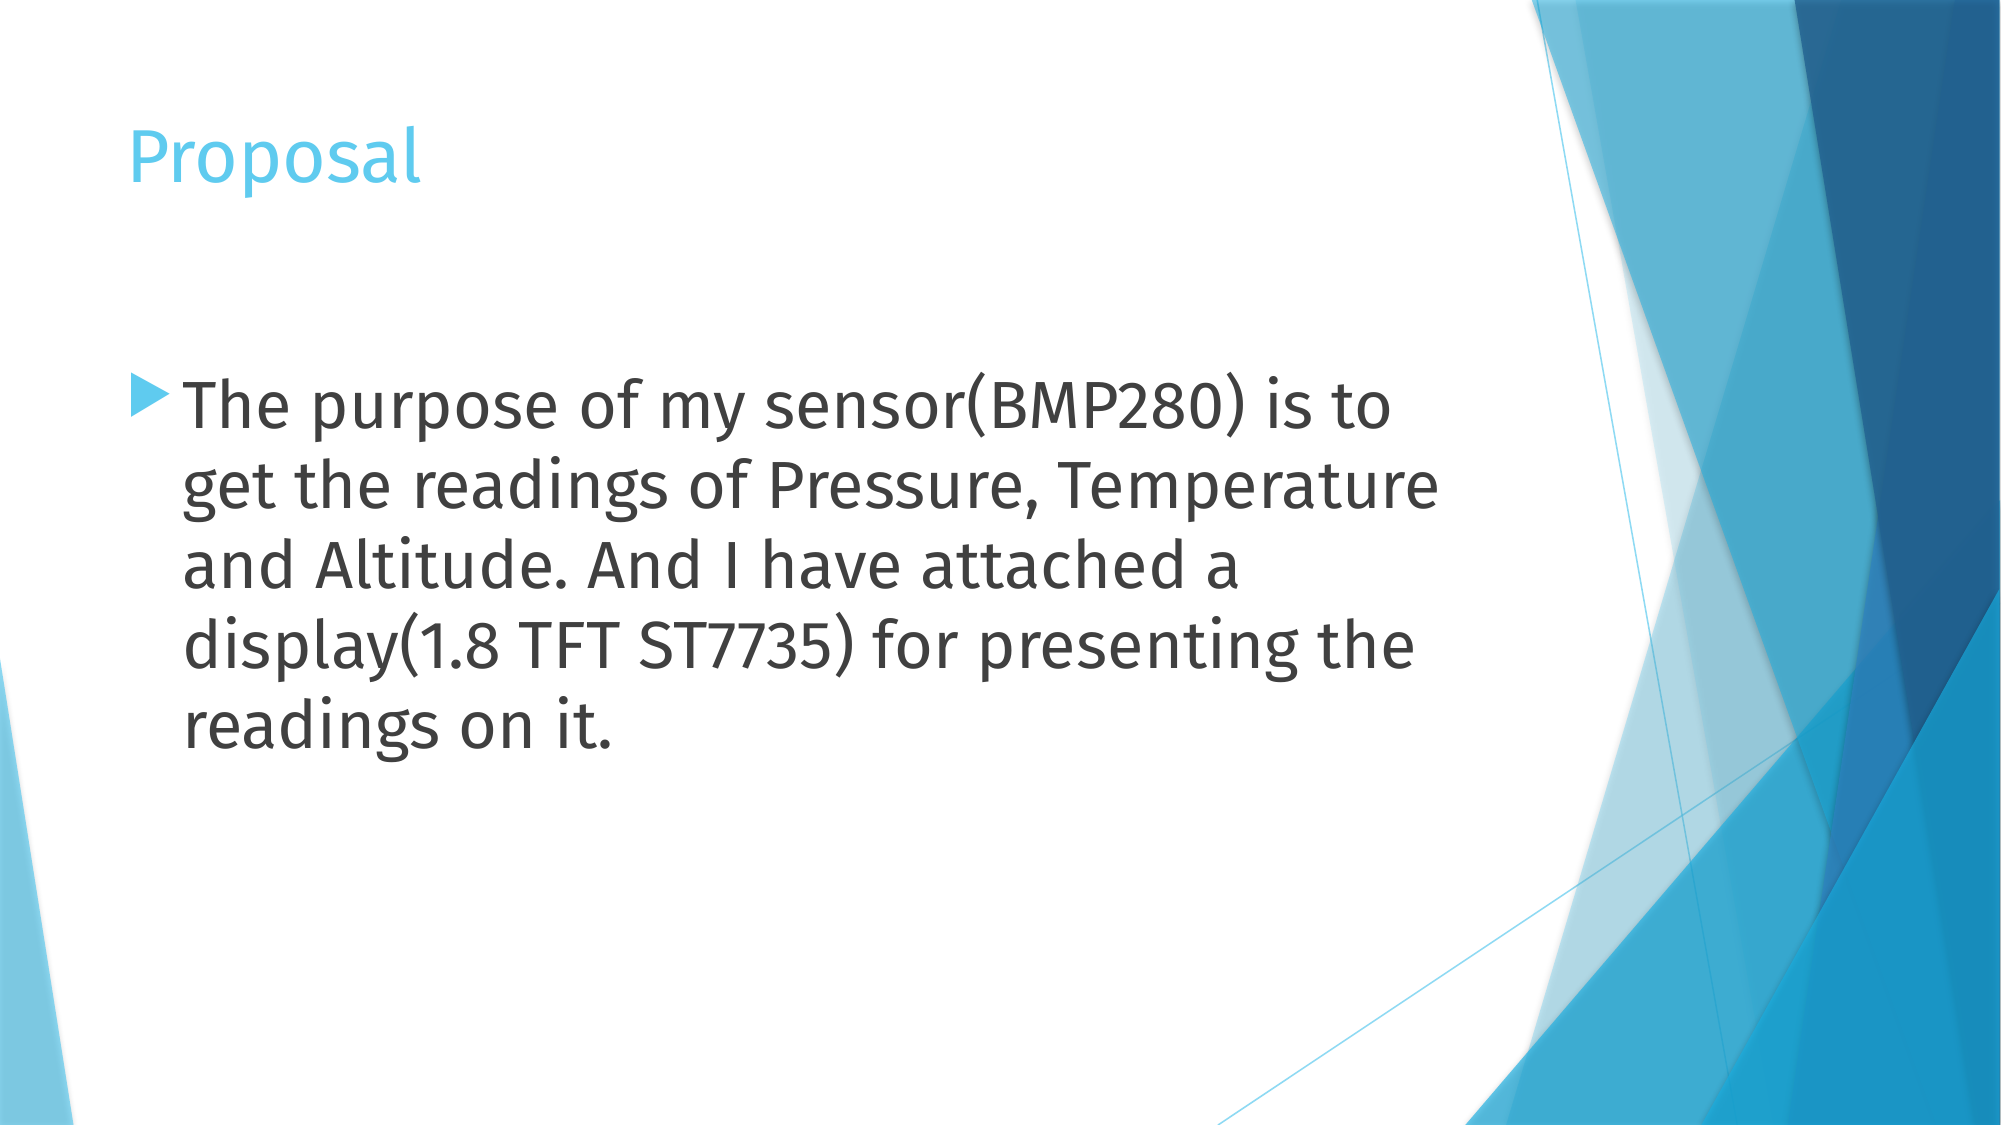

# Proposal
The purpose of my sensor(BMP280) is to get the readings of Pressure, Temperature and Altitude. And I have attached a display(1.8 TFT ST7735) for presenting the readings on it.